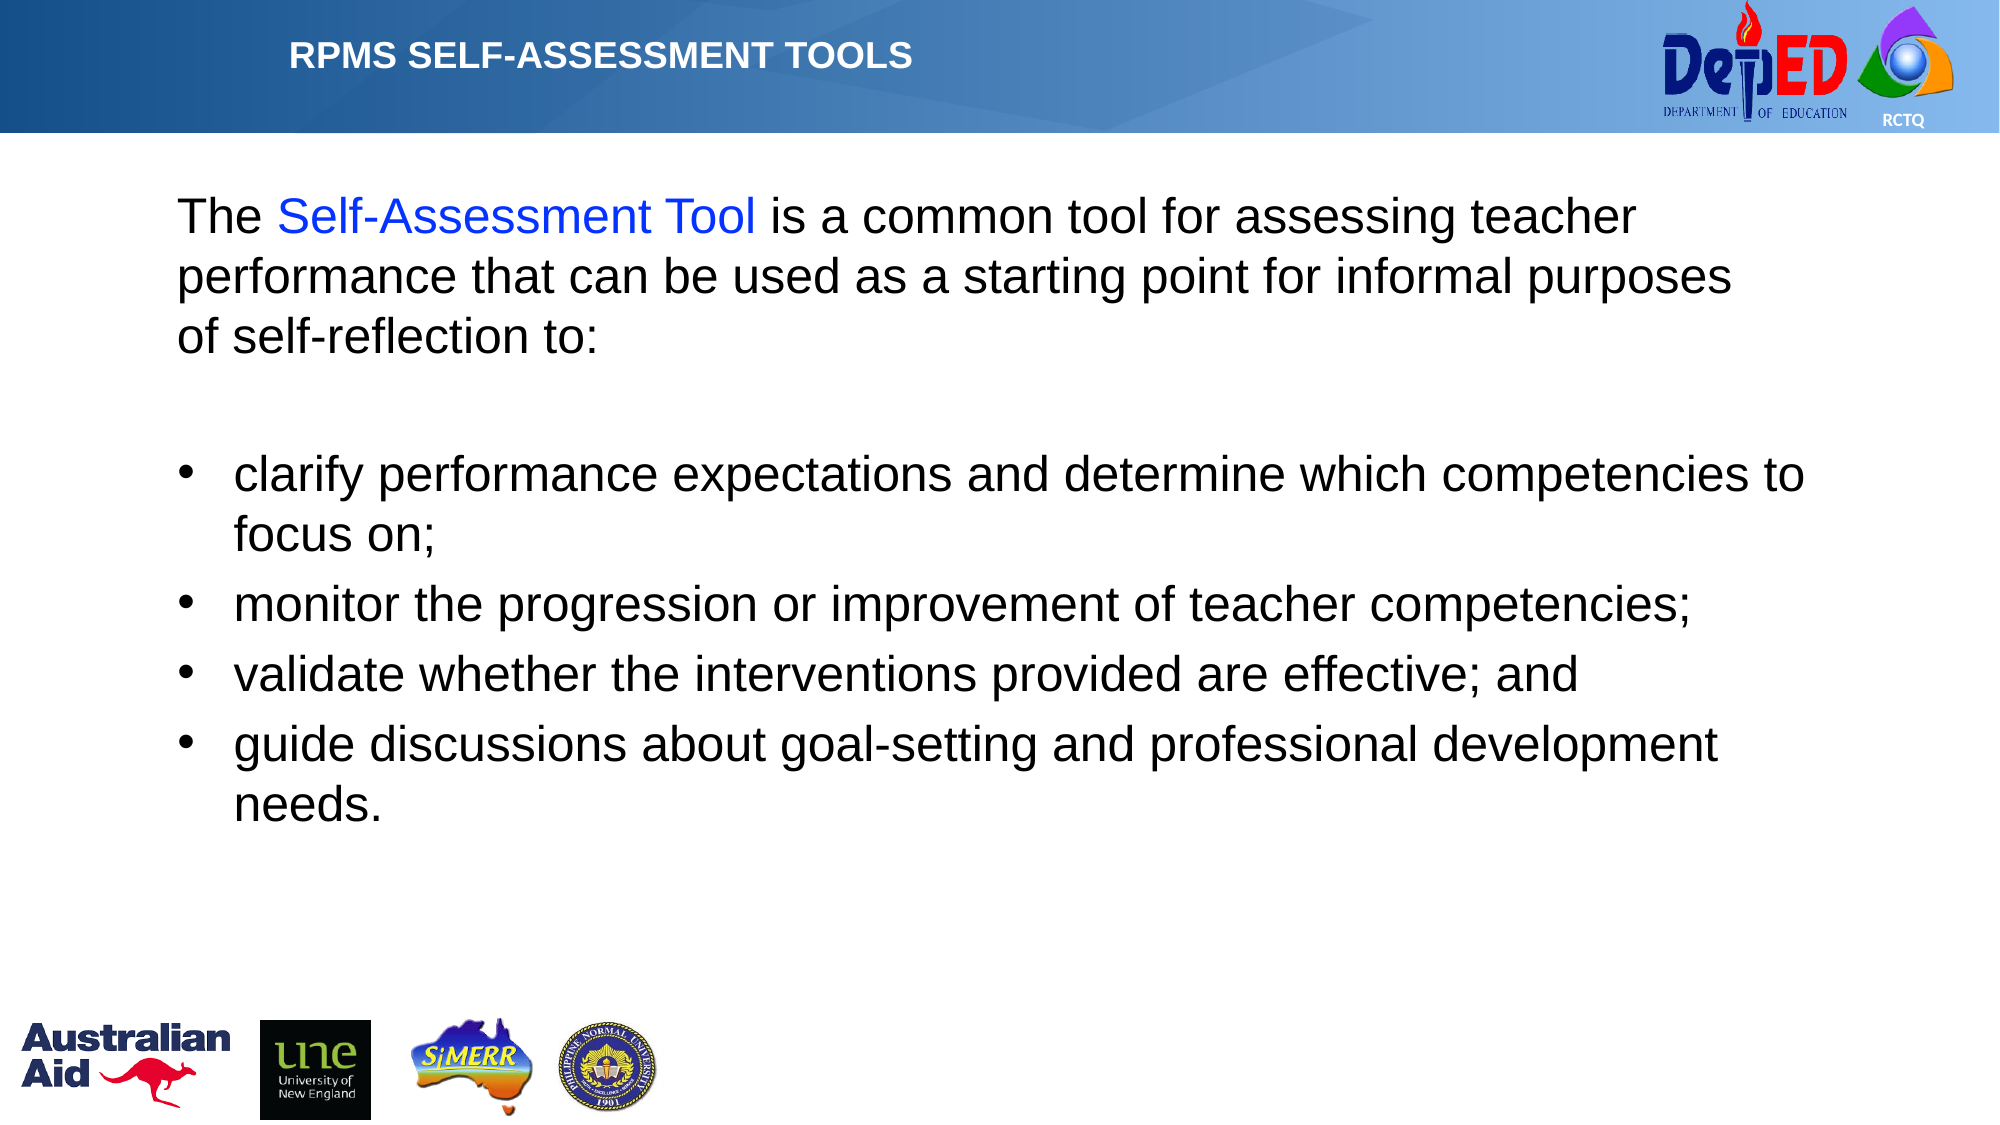

RPMS SELF-ASSESSMENT TOOLS
The Self-Assessment Tool is a common tool for assessing teacher performance that can be used as a starting point for informal purposes of self-reflection to:
clarify performance expectations and determine which competencies to focus on;
monitor the progression or improvement of teacher competencies;
validate whether the interventions provided are effective; and
guide discussions about goal-setting and professional development needs.